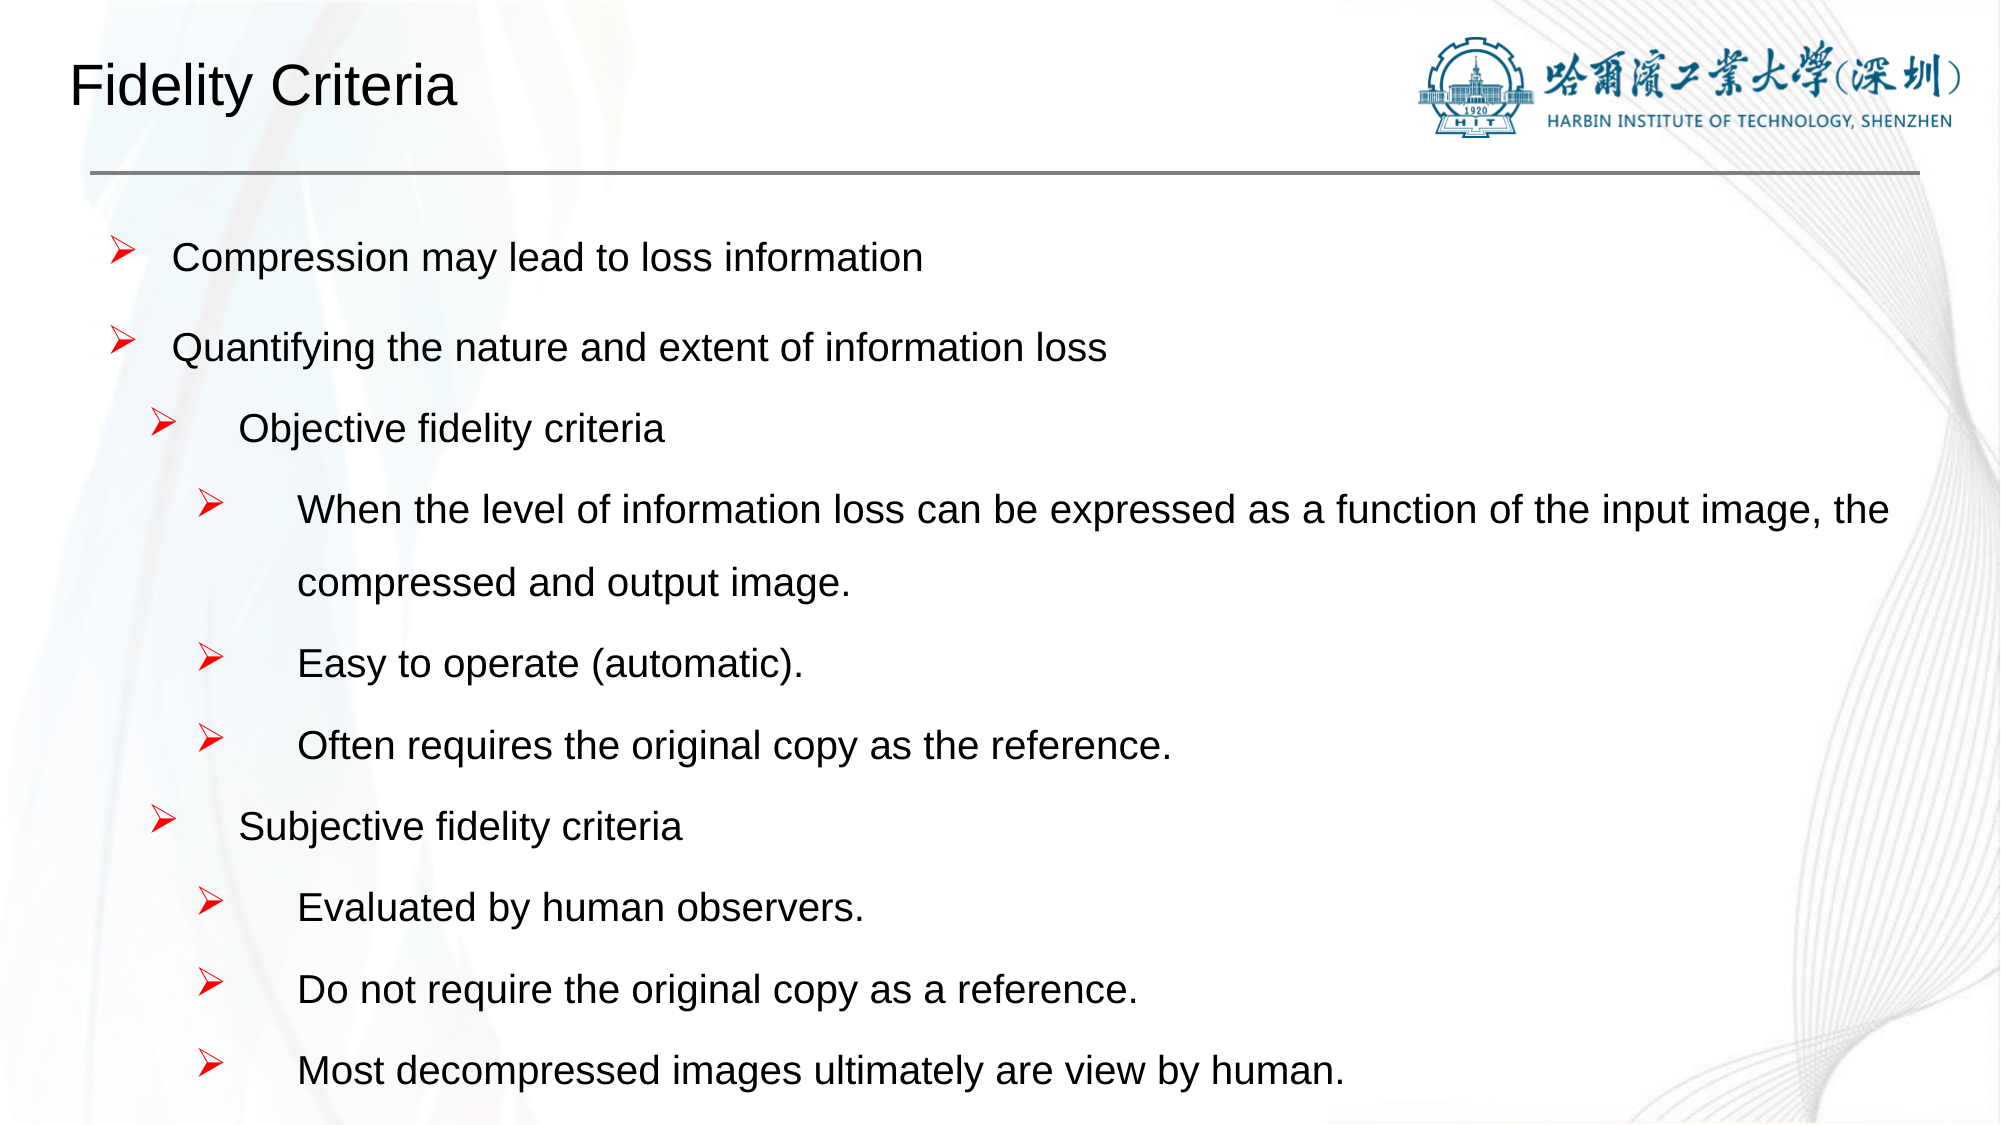

# Fidelity Criteria
Compression may lead to loss information
Quantifying the nature and extent of information loss
Objective fidelity criteria
When the level of information loss can be expressed as a function of the input image, the compressed and output image.
Easy to operate (automatic).
Often requires the original copy as the reference.
Subjective fidelity criteria
Evaluated by human observers.
Do not require the original copy as a reference.
Most decompressed images ultimately are view by human.